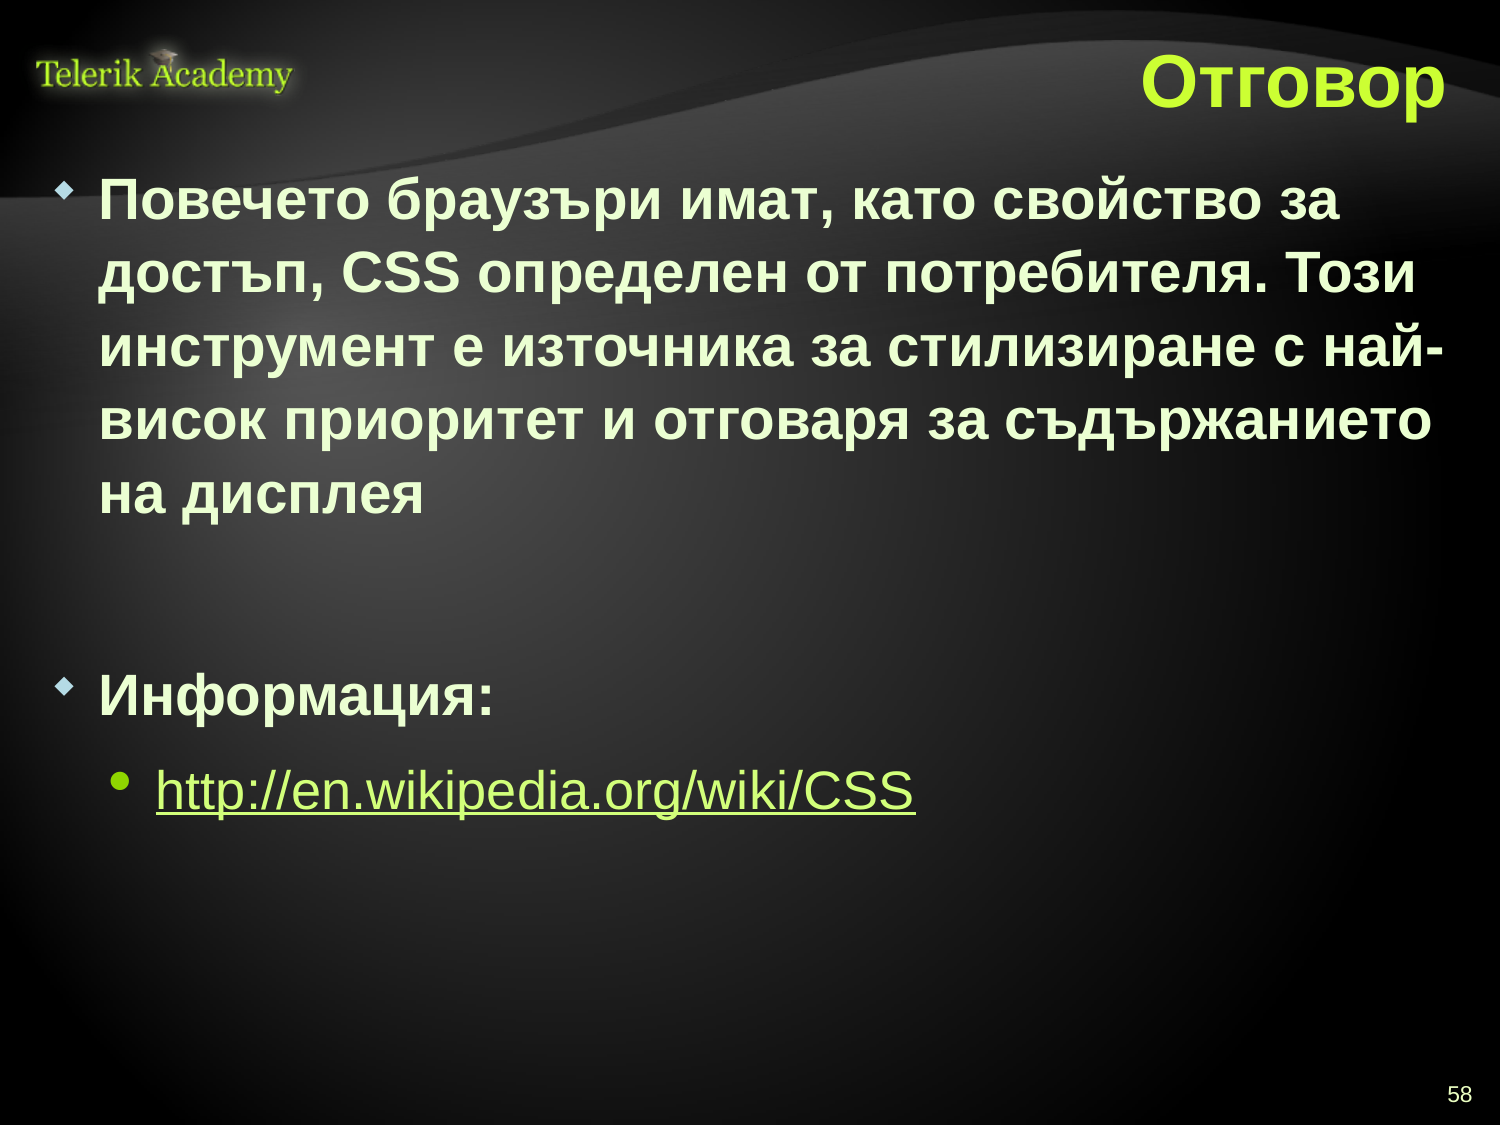

# Отговор
Повечето браузъри имат, като свойство за достъп, CSS определен от потребителя. Този инструмент е източника за стилизиране с най-висок приоритет и отговаря за съдържанието на дисплея

Информация:
http://en.wikipedia.org/wiki/CSS
58